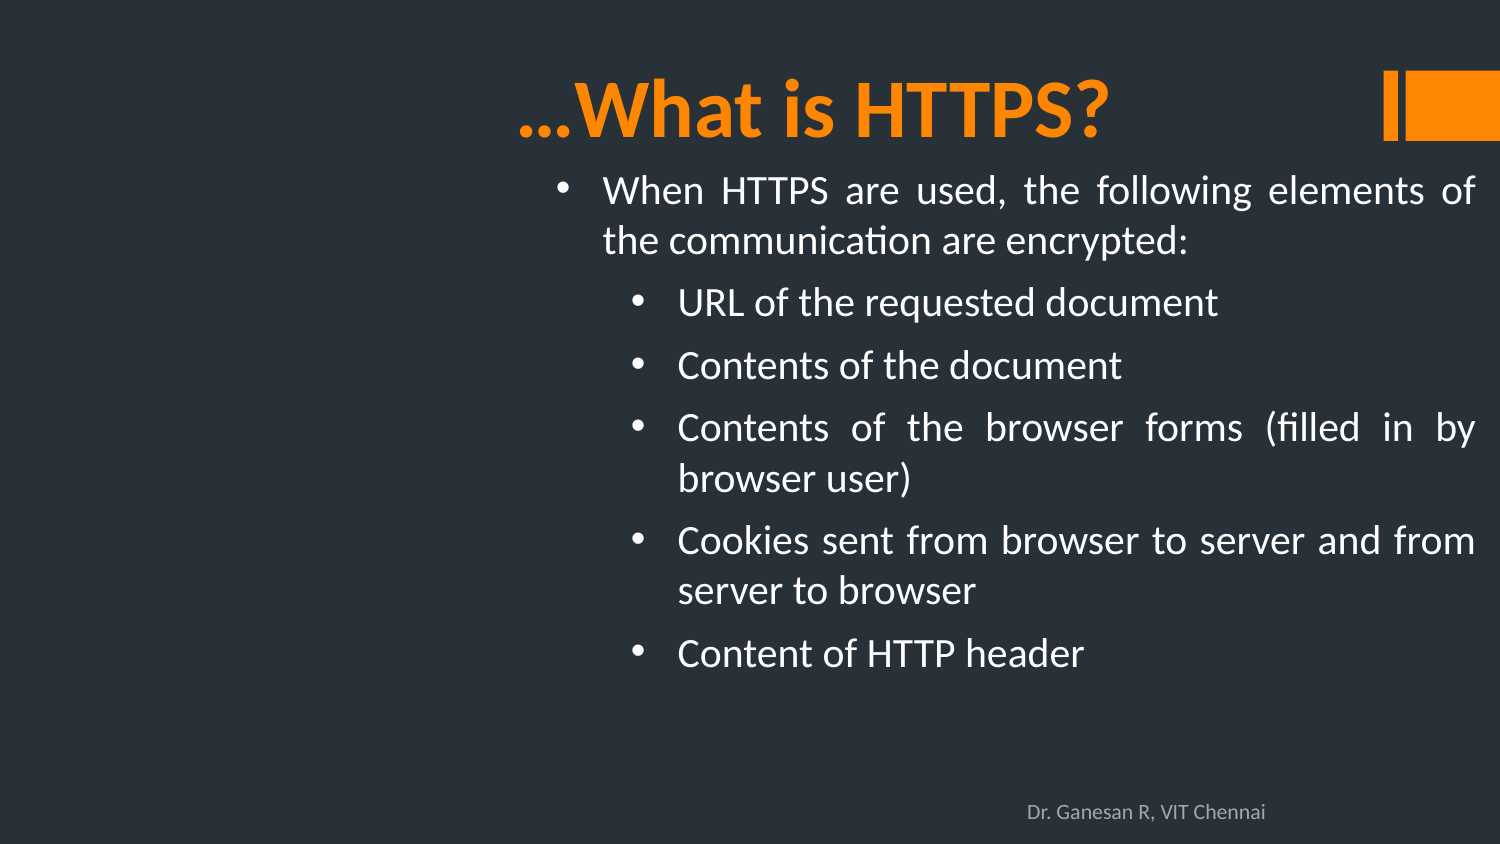

…What is HTTPS?
When HTTPS are used, the following elements of the communication are encrypted:
URL of the requested document
Contents of the document
Contents of the browser forms (filled in by browser user)
Cookies sent from browser to server and from server to browser
Content of HTTP header

Dr. Ganesan R, VIT Chennai